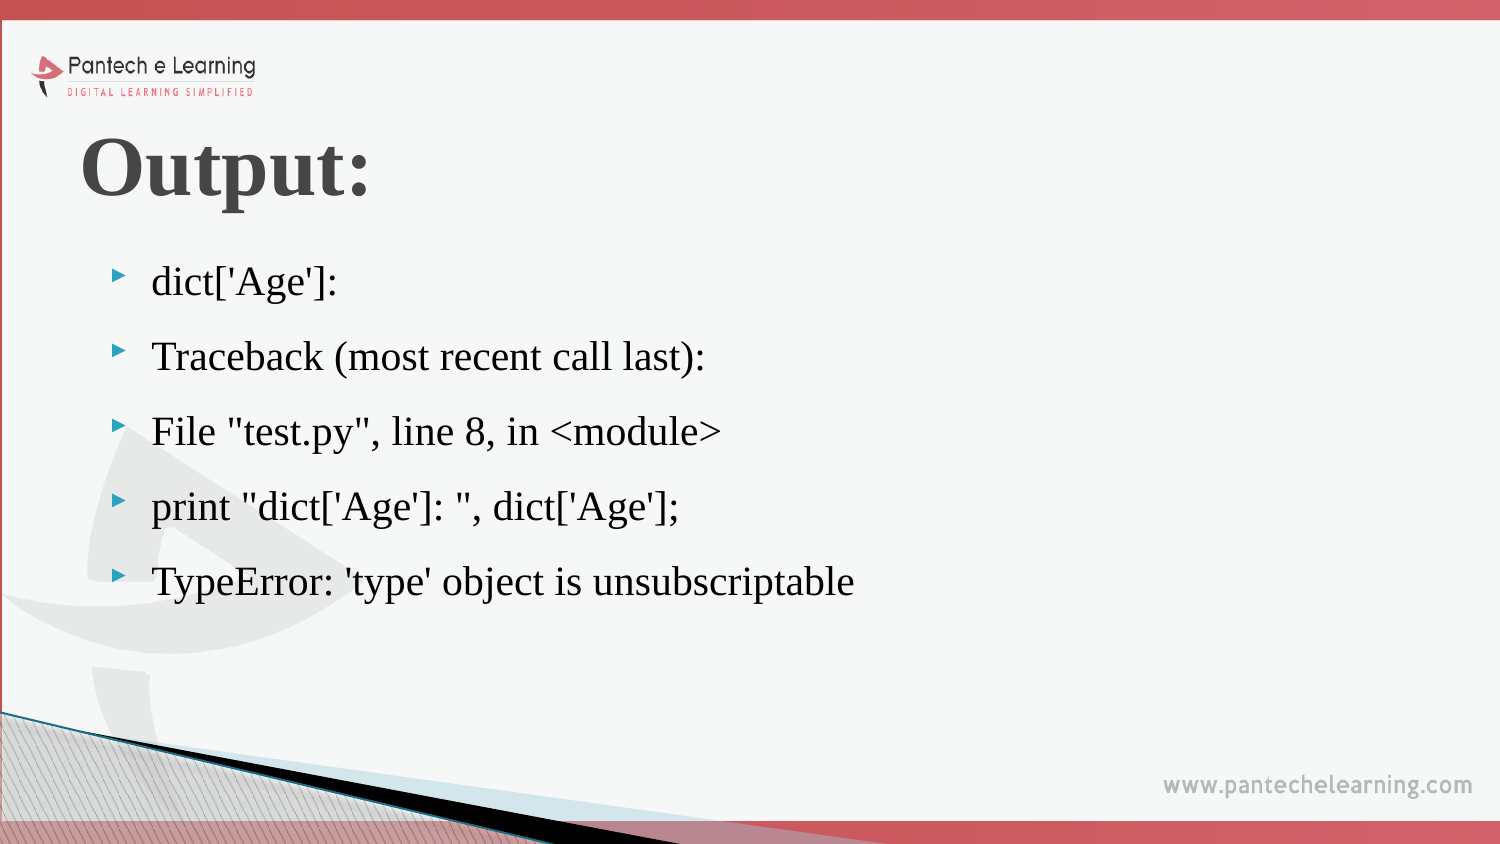

# Output:
dict['Age']:
Traceback (most recent call last):
File "test.py", line 8, in <module>
print "dict['Age']: ", dict['Age'];
TypeError: 'type' object is unsubscriptable